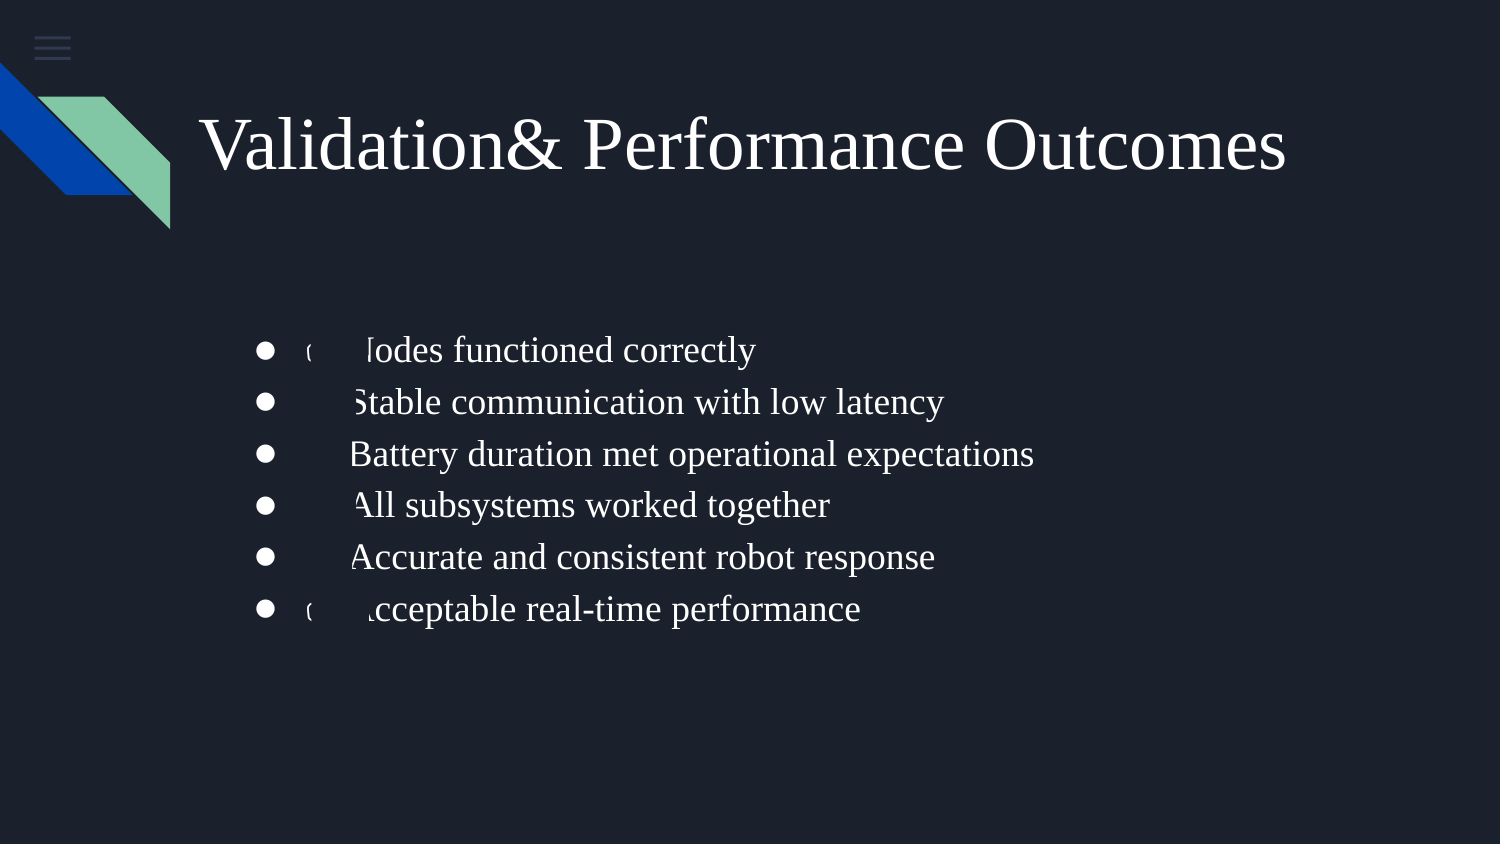

# Validation& Performance Outcomes

✅ Nodes functioned correctly
✅ Stable communication with low latency
✅ Battery duration met operational expectations
✅ All subsystems worked together
✅ Accurate and consistent robot response
✅ Acceptable real-time performance